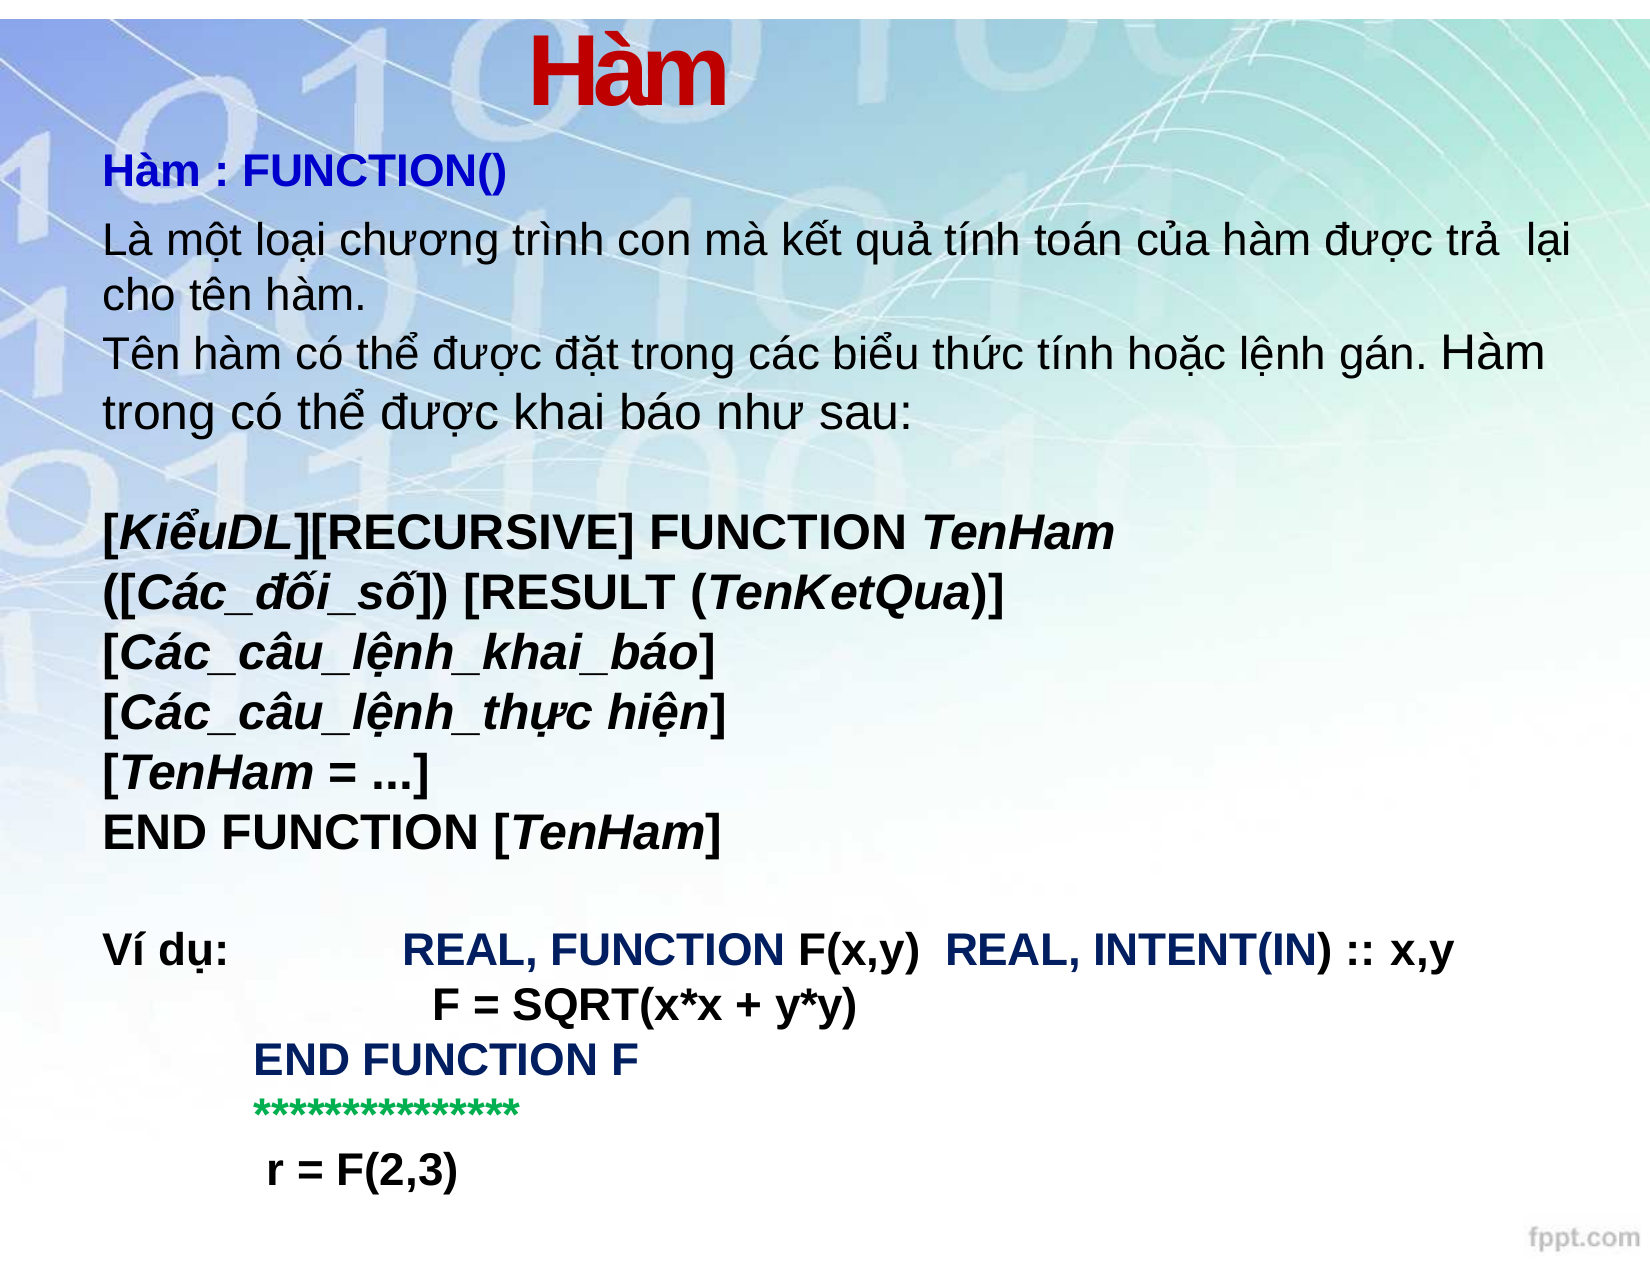

# Hàm
Hàm : FUNCTION()
Là một loại chương trình con mà kết quả tính toán của hàm được trả  lại cho tên hàm.
Tên hàm có thể được đặt trong các biểu thức tính hoặc lệnh gán. Hàm trong có thể được khai báo như sau:
[KiểuDL][RECURSIVE] FUNCTION TenHam
([Các_đối_số]) [RESULT (TenKetQua)]
[Các_câu_lệnh_khai_báo]
[Các_câu_lệnh_thực hiện]
[TenHam = ...]
END FUNCTION [TenHam]
Ví dụ:		REAL, FUNCTION F(x,y)  REAL, INTENT(IN) :: x,y
F = SQRT(x*x + y*y)
END FUNCTION F
***************  r = F(2,3)